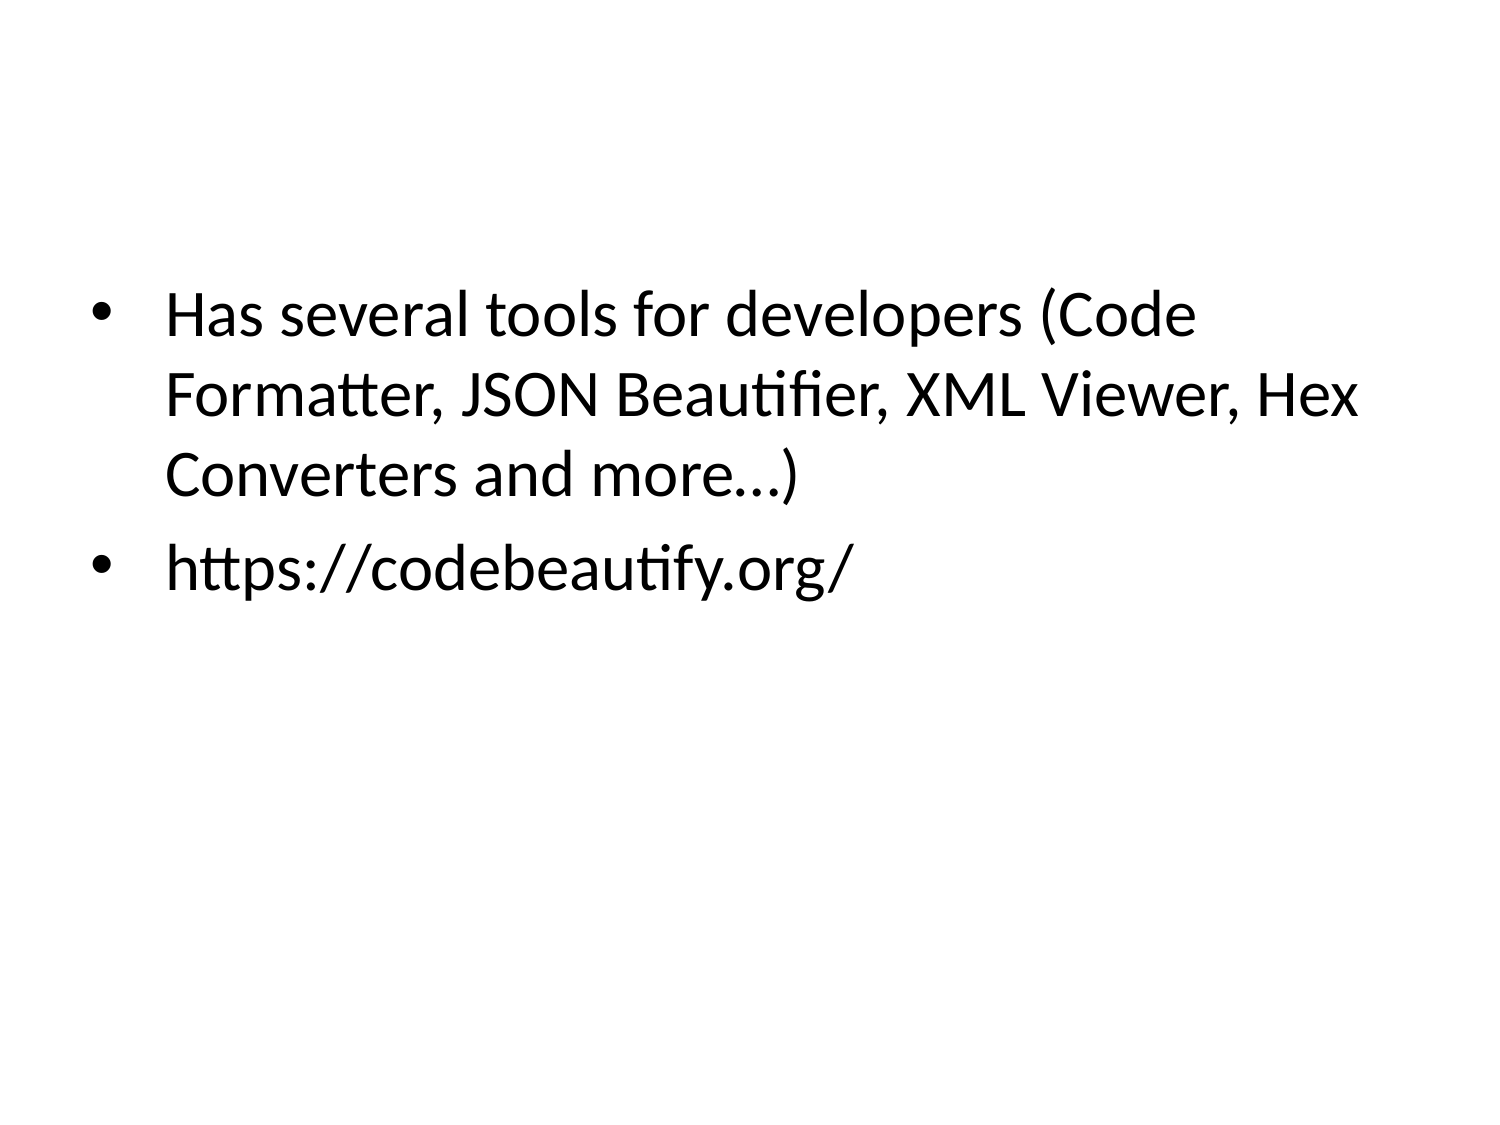

Has several tools for developers (Code Formatter, JSON Beautifier, XML Viewer, Hex Converters and more…)
https://codebeautify.org/